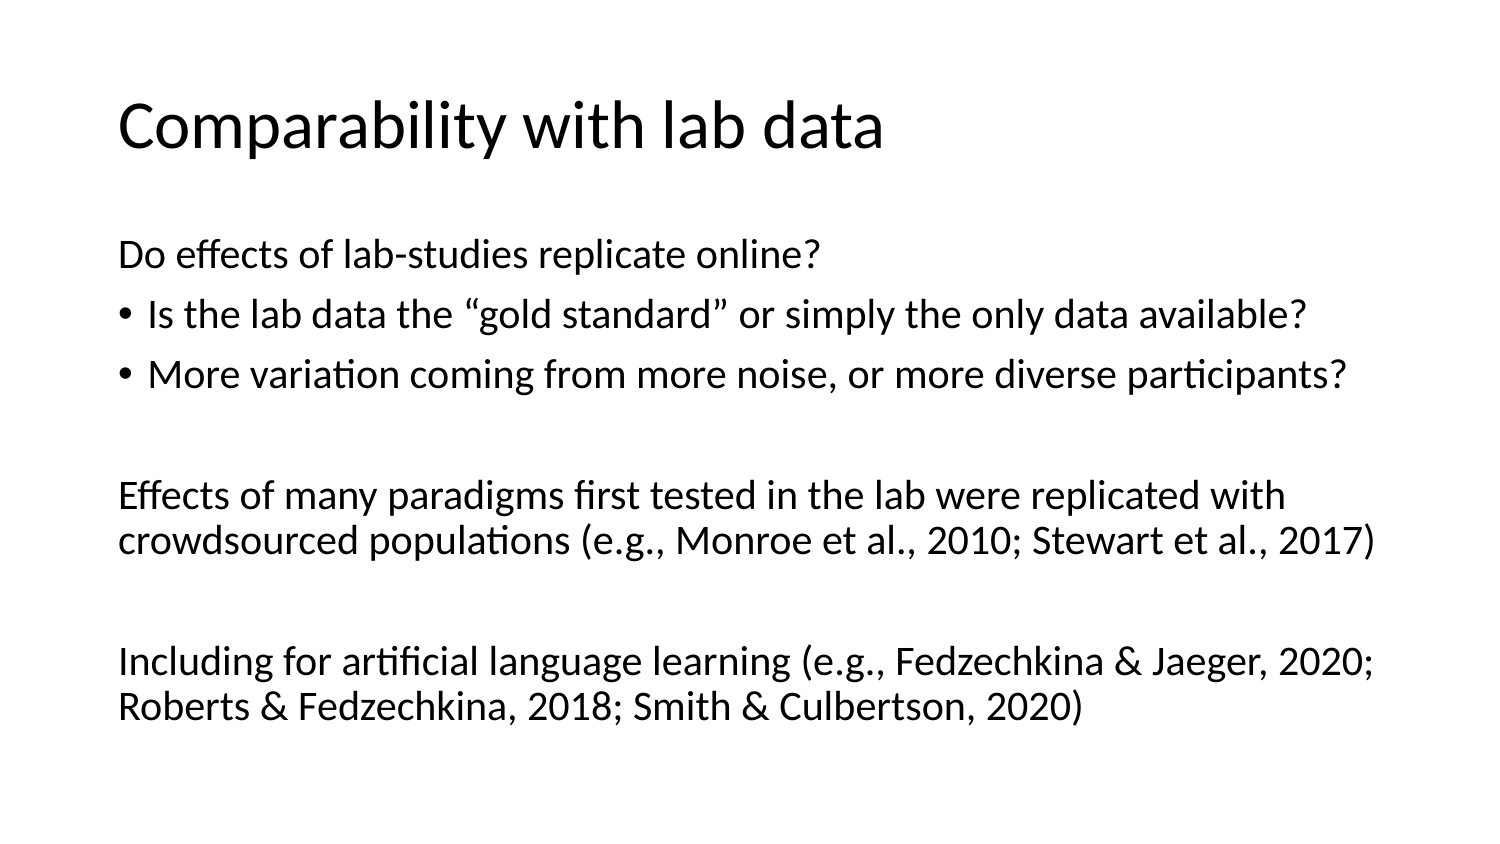

# Comparability with lab data
Do effects of lab-studies replicate online?
Is the lab data the “gold standard” or simply the only data available?
More variation coming from more noise, or more diverse participants?

Effects of many paradigms first tested in the lab were replicated with crowdsourced populations (e.g., Monroe et al., 2010; Stewart et al., 2017)

Including for artificial language learning (e.g., Fedzechkina & Jaeger, 2020; Roberts & Fedzechkina, 2018; Smith & Culbertson, 2020)